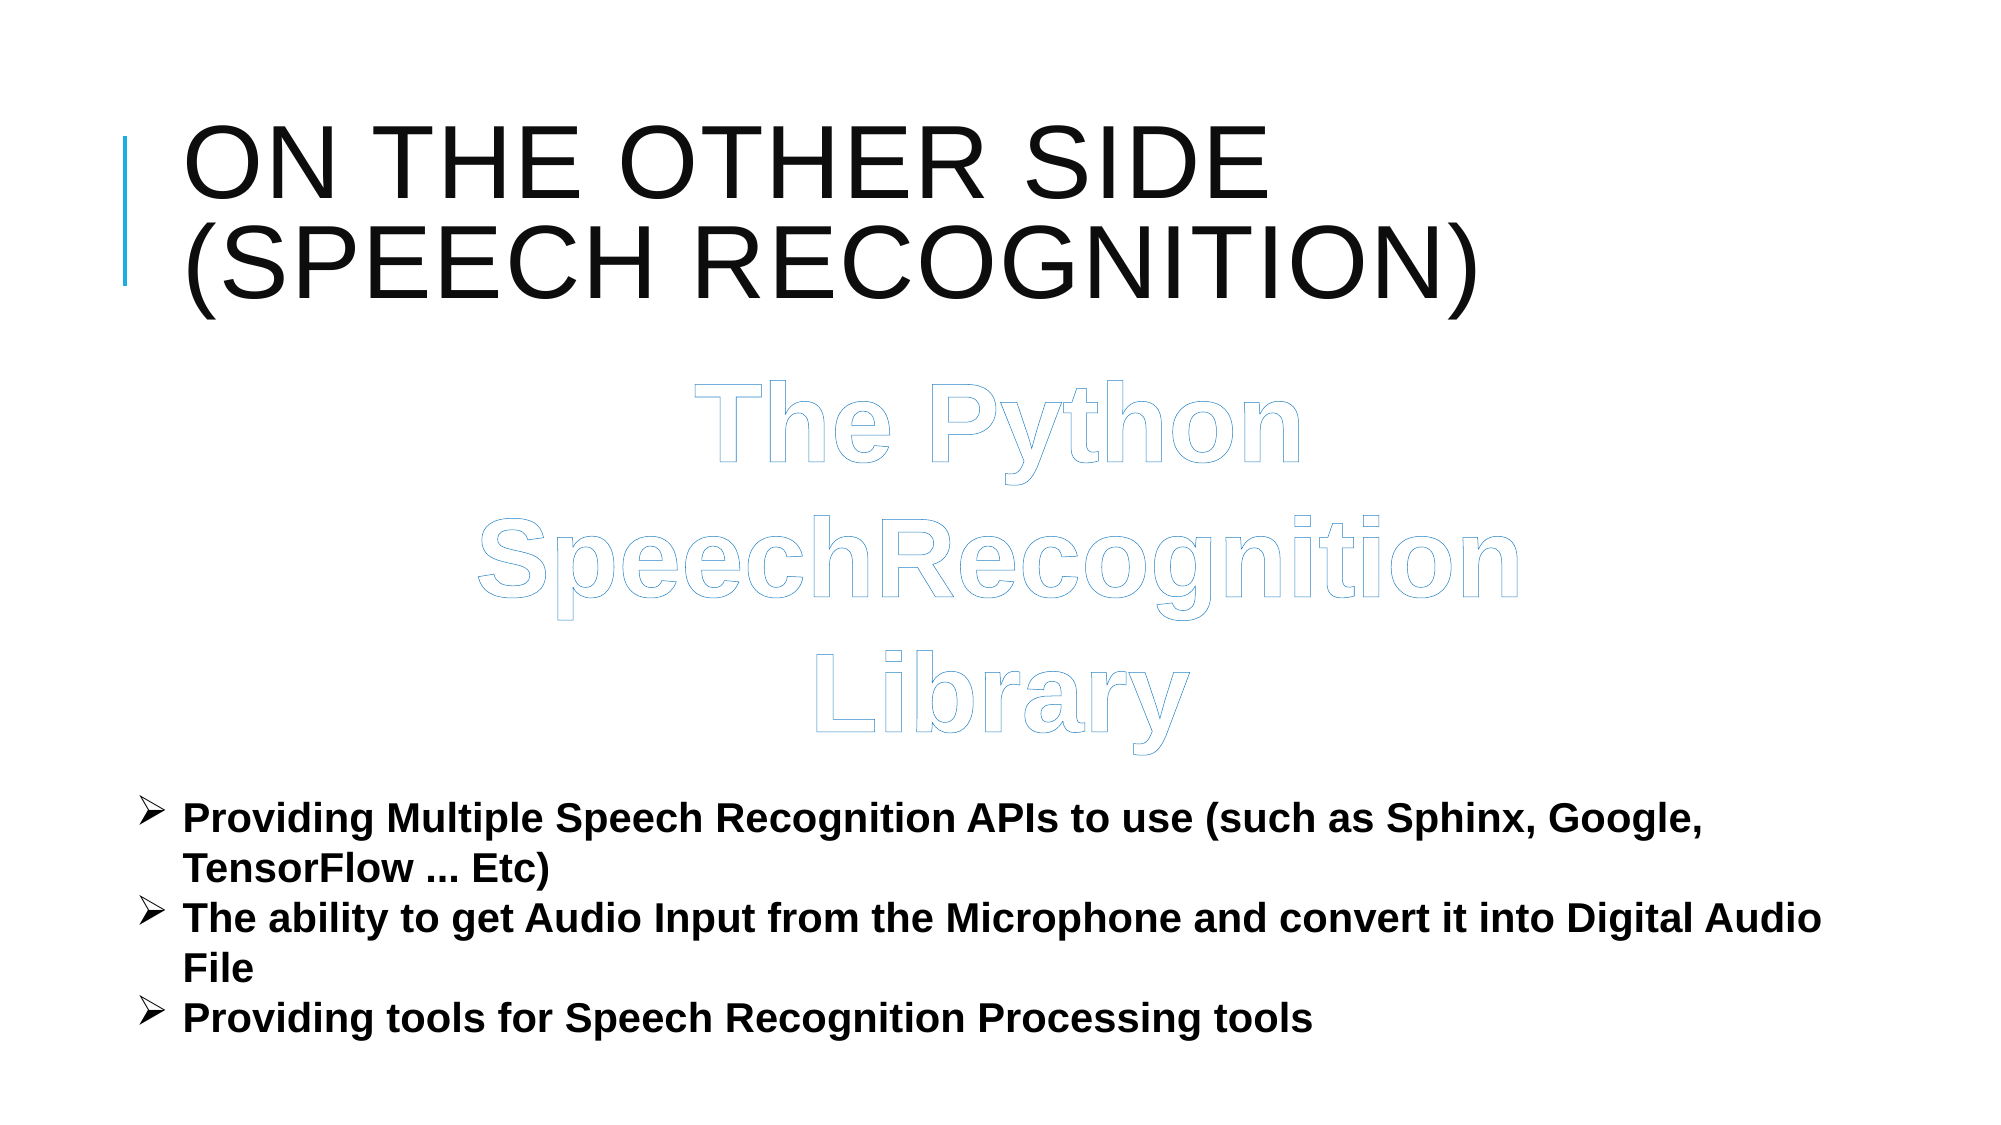

# On The Other Side (Speech Recognition)
The Python SpeechRecognition Library
Providing Multiple Speech Recognition APIs to use (such as Sphinx, Google, TensorFlow ... Etc)
The ability to get Audio Input from the Microphone and convert it into Digital Audio File
Providing tools for Speech Recognition Processing tools